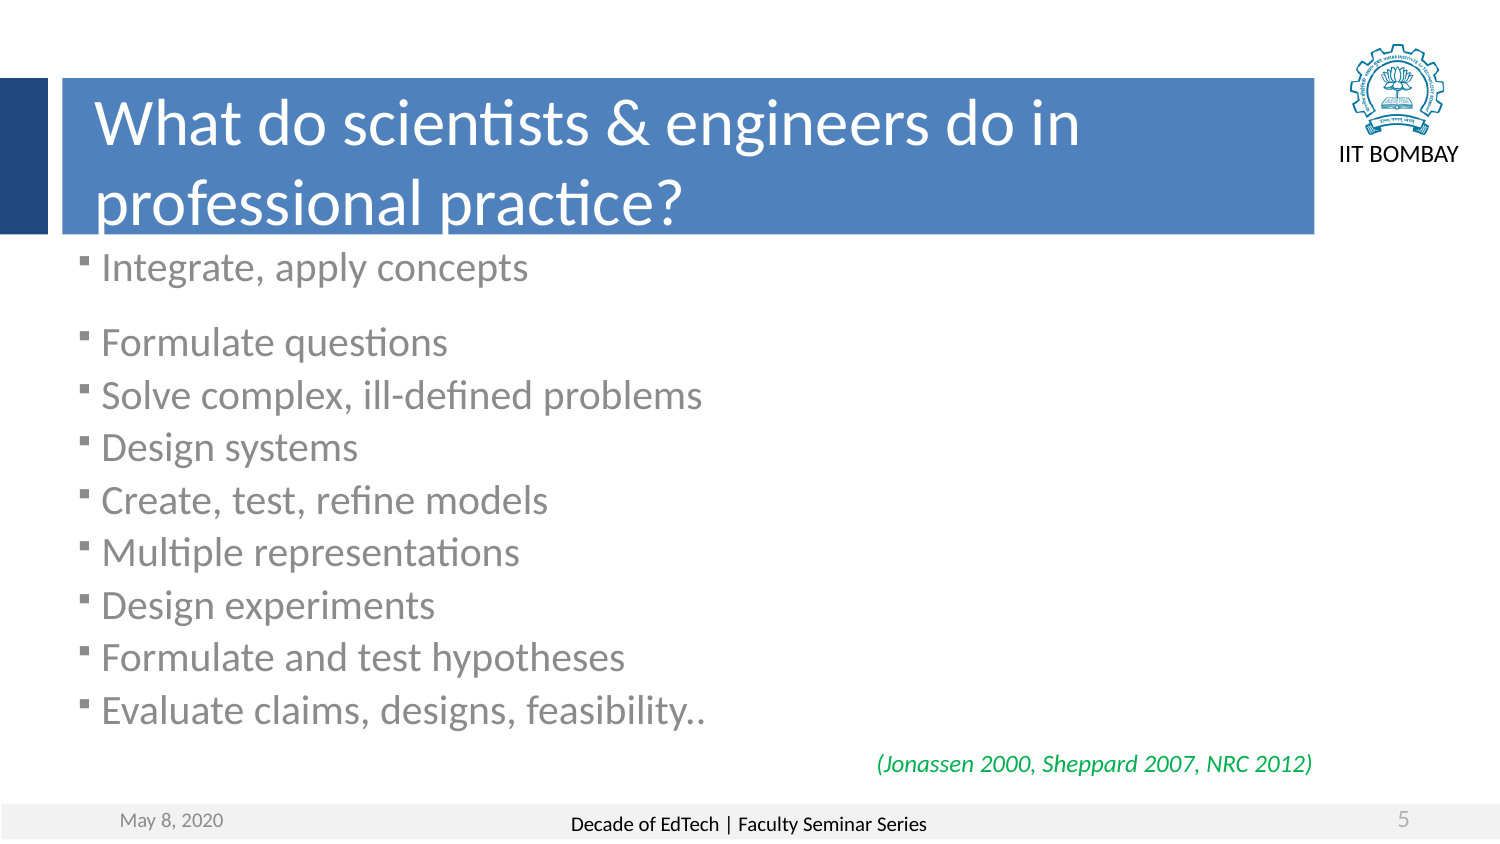

What do scientists & engineers do in professional practice?
 Integrate, apply concepts
 Formulate questions
 Solve complex, ill-defined problems
 Design systems
 Create, test, refine models
 Multiple representations
 Design experiments
 Formulate and test hypotheses
 Evaluate claims, designs, feasibility..

(Jonassen 2000, Sheppard 2007, NRC 2012)
May 8, 2020
5